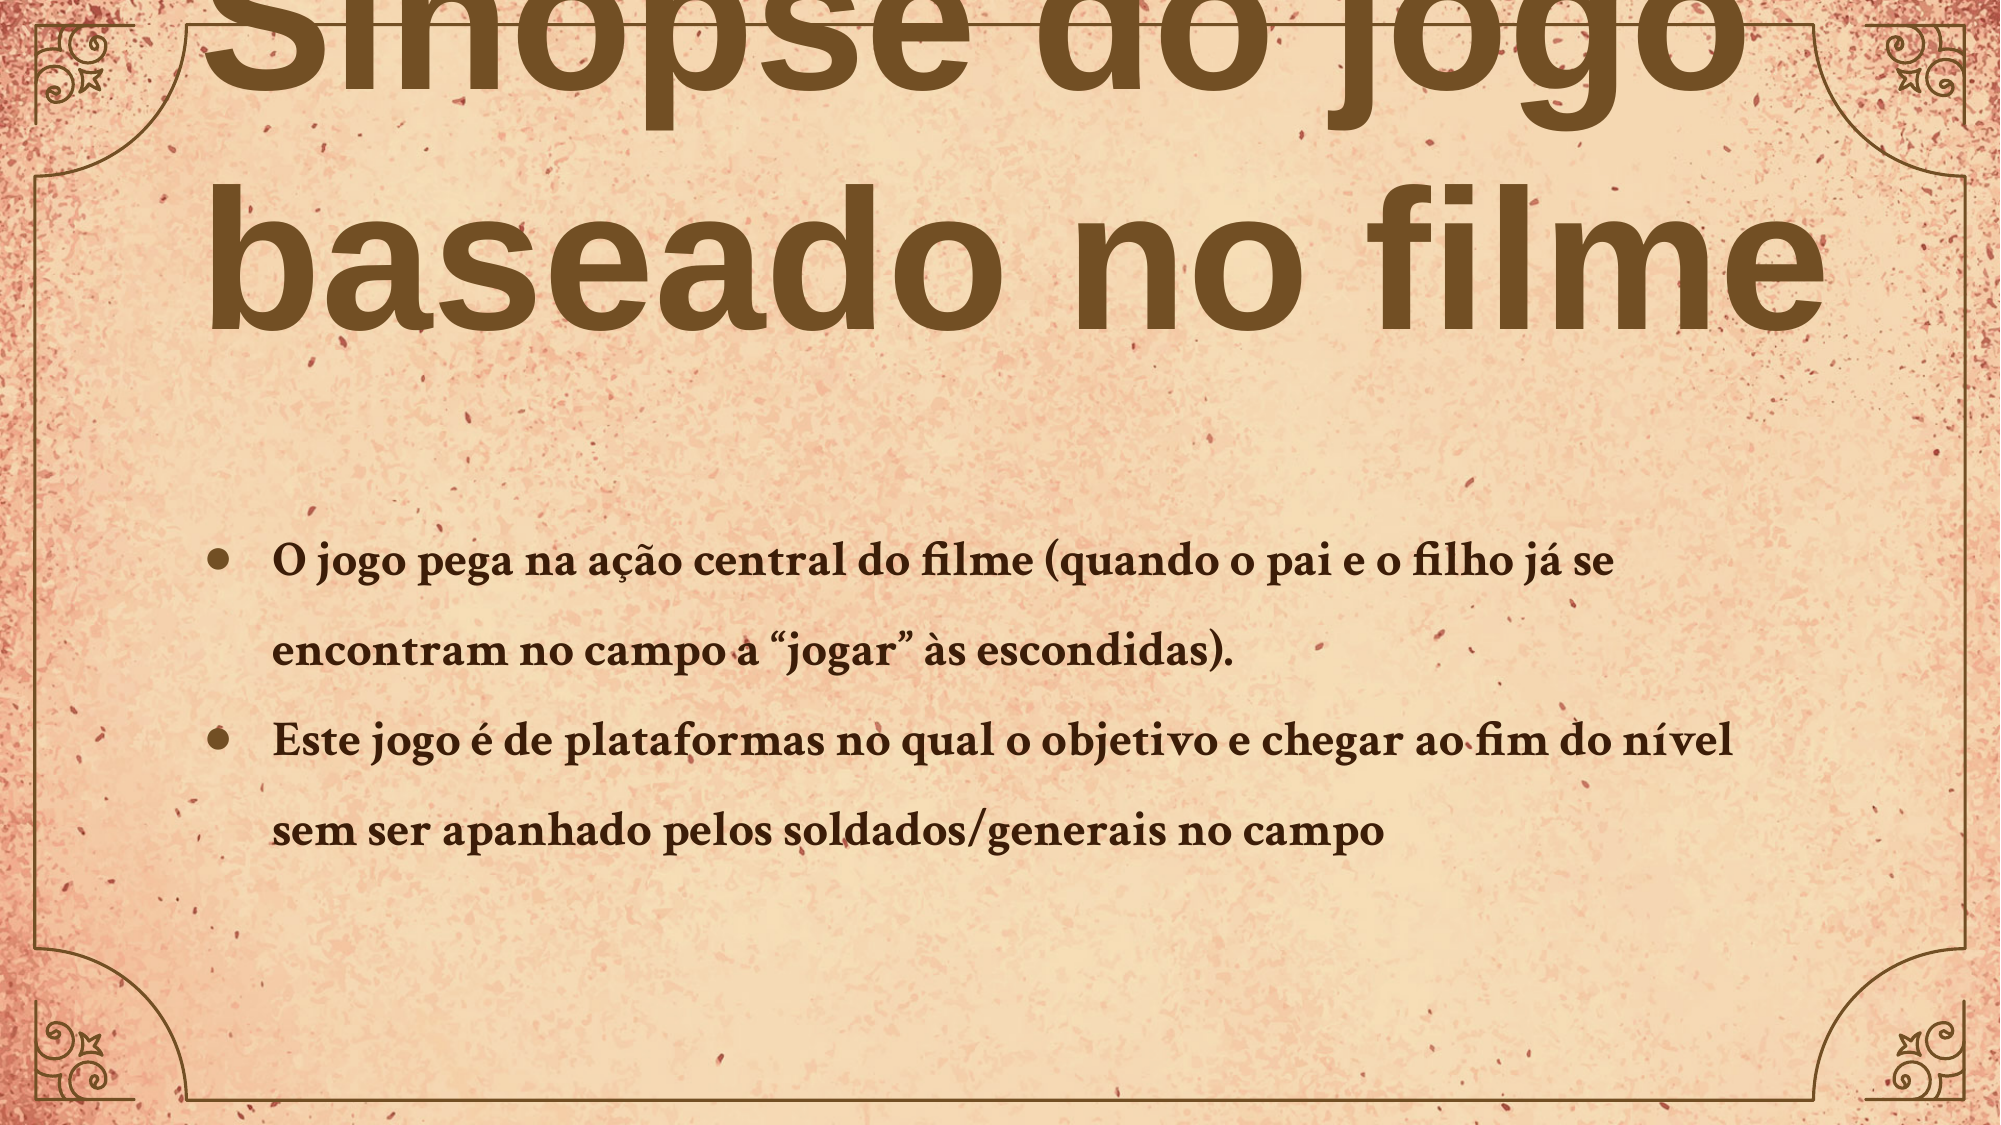

# Sinopse do jogo baseado no filme
O jogo pega na ação central do filme (quando o pai e o filho já se encontram no campo a “jogar” às escondidas).
Este jogo é de plataformas no qual o objetivo e chegar ao fim do nível sem ser apanhado pelos soldados/generais no campo